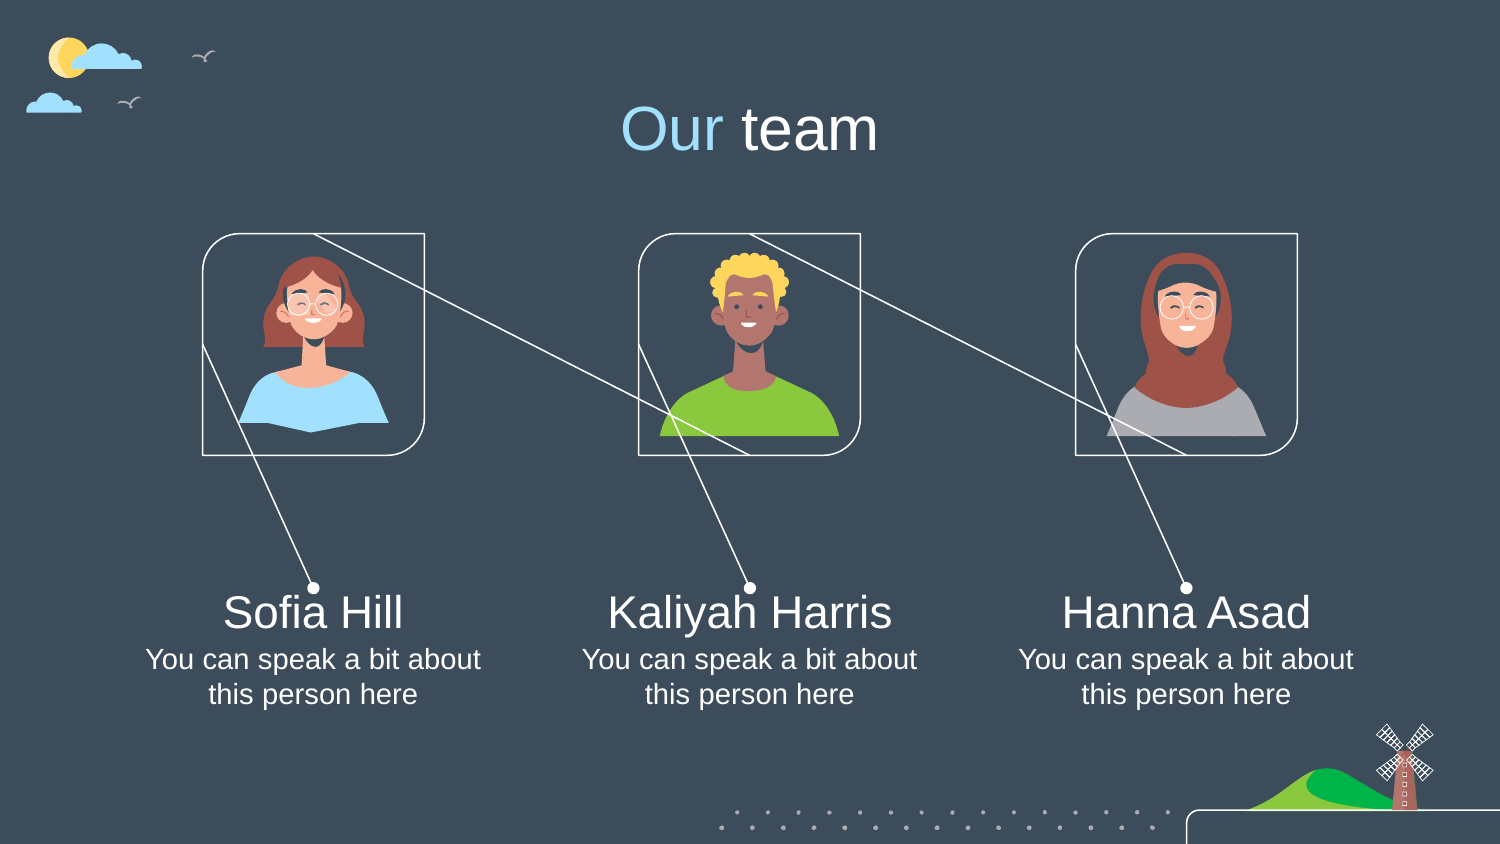

# Our team

Sofia Hill
Kaliyah Harris
Hanna Asad
You can speak a bit about this person here
You can speak a bit about this person here
You can speak a bit about this person here